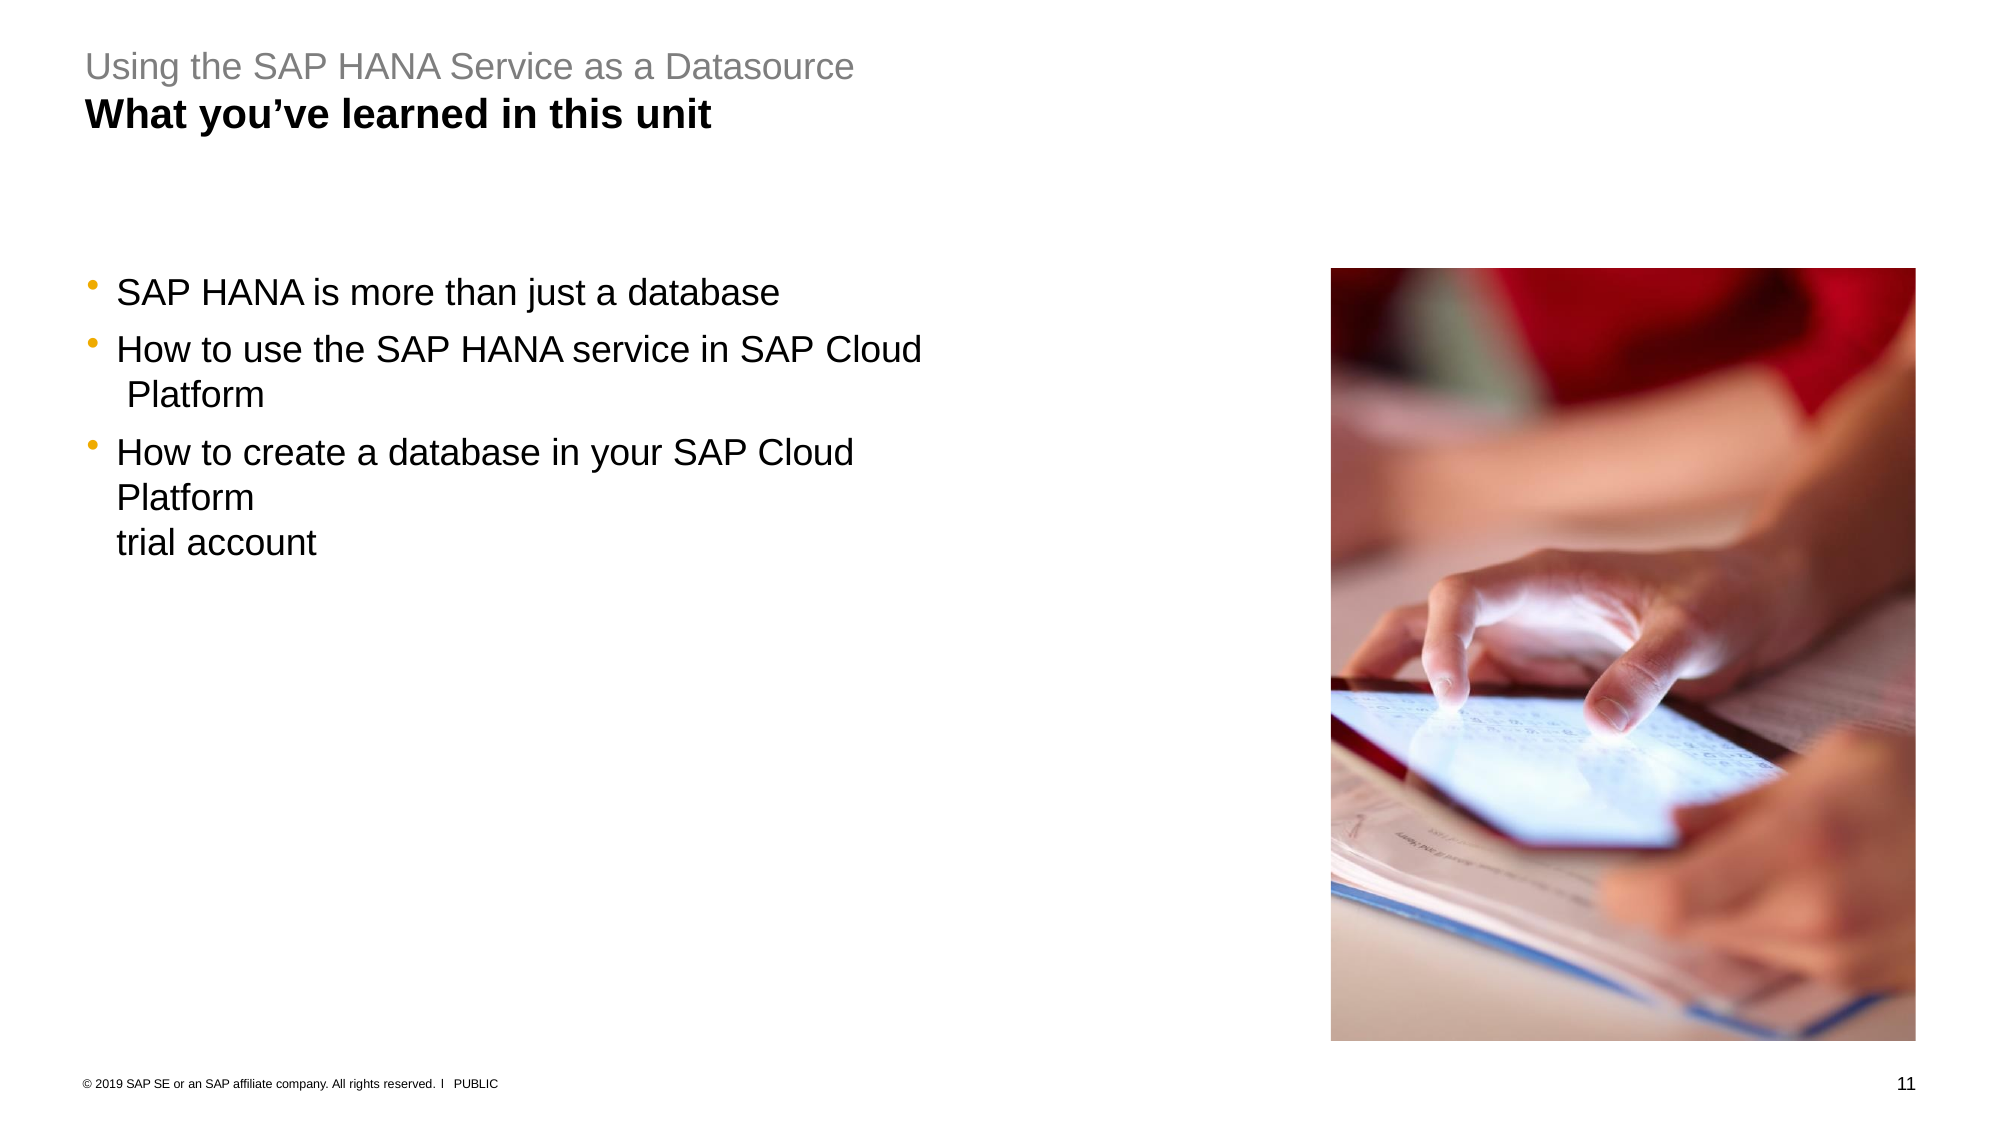

Using the SAP HANA Service as a Datasource
# What you’ve learned in this unit
SAP HANA is more than just a database
How to use the SAP HANA service in SAP Cloud  Platform
How to create a database in your SAP Cloud Platform
trial account

11
© 2019 SAP SE or an SAP affiliate company. All rights reserved. ǀ PUBLIC